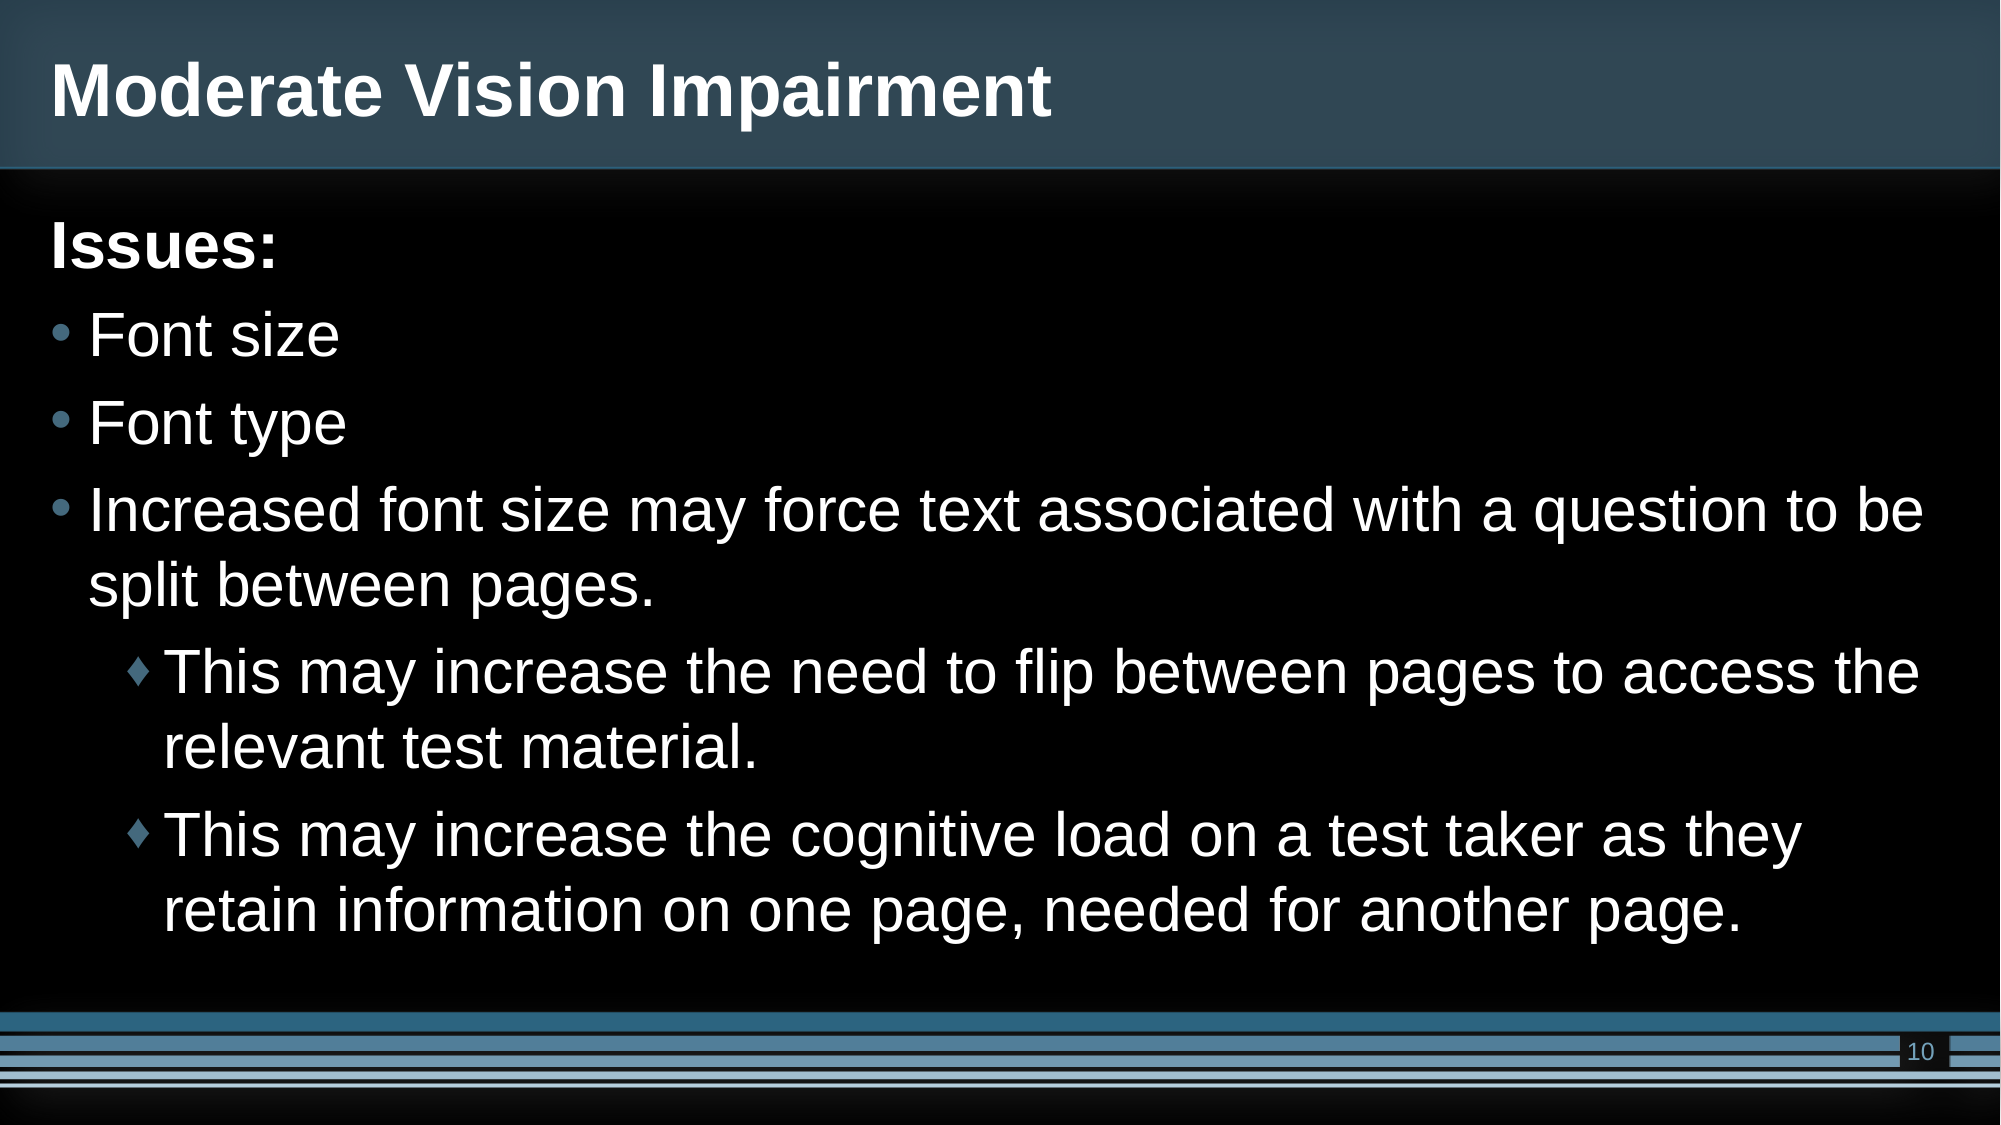

# Moderate Vision Impairment
Issues:
Font size
Font type
Increased font size may force text associated with a question to be split between pages.
This may increase the need to flip between pages to access the relevant test material.
This may increase the cognitive load on a test taker as they retain information on one page, needed for another page.

10